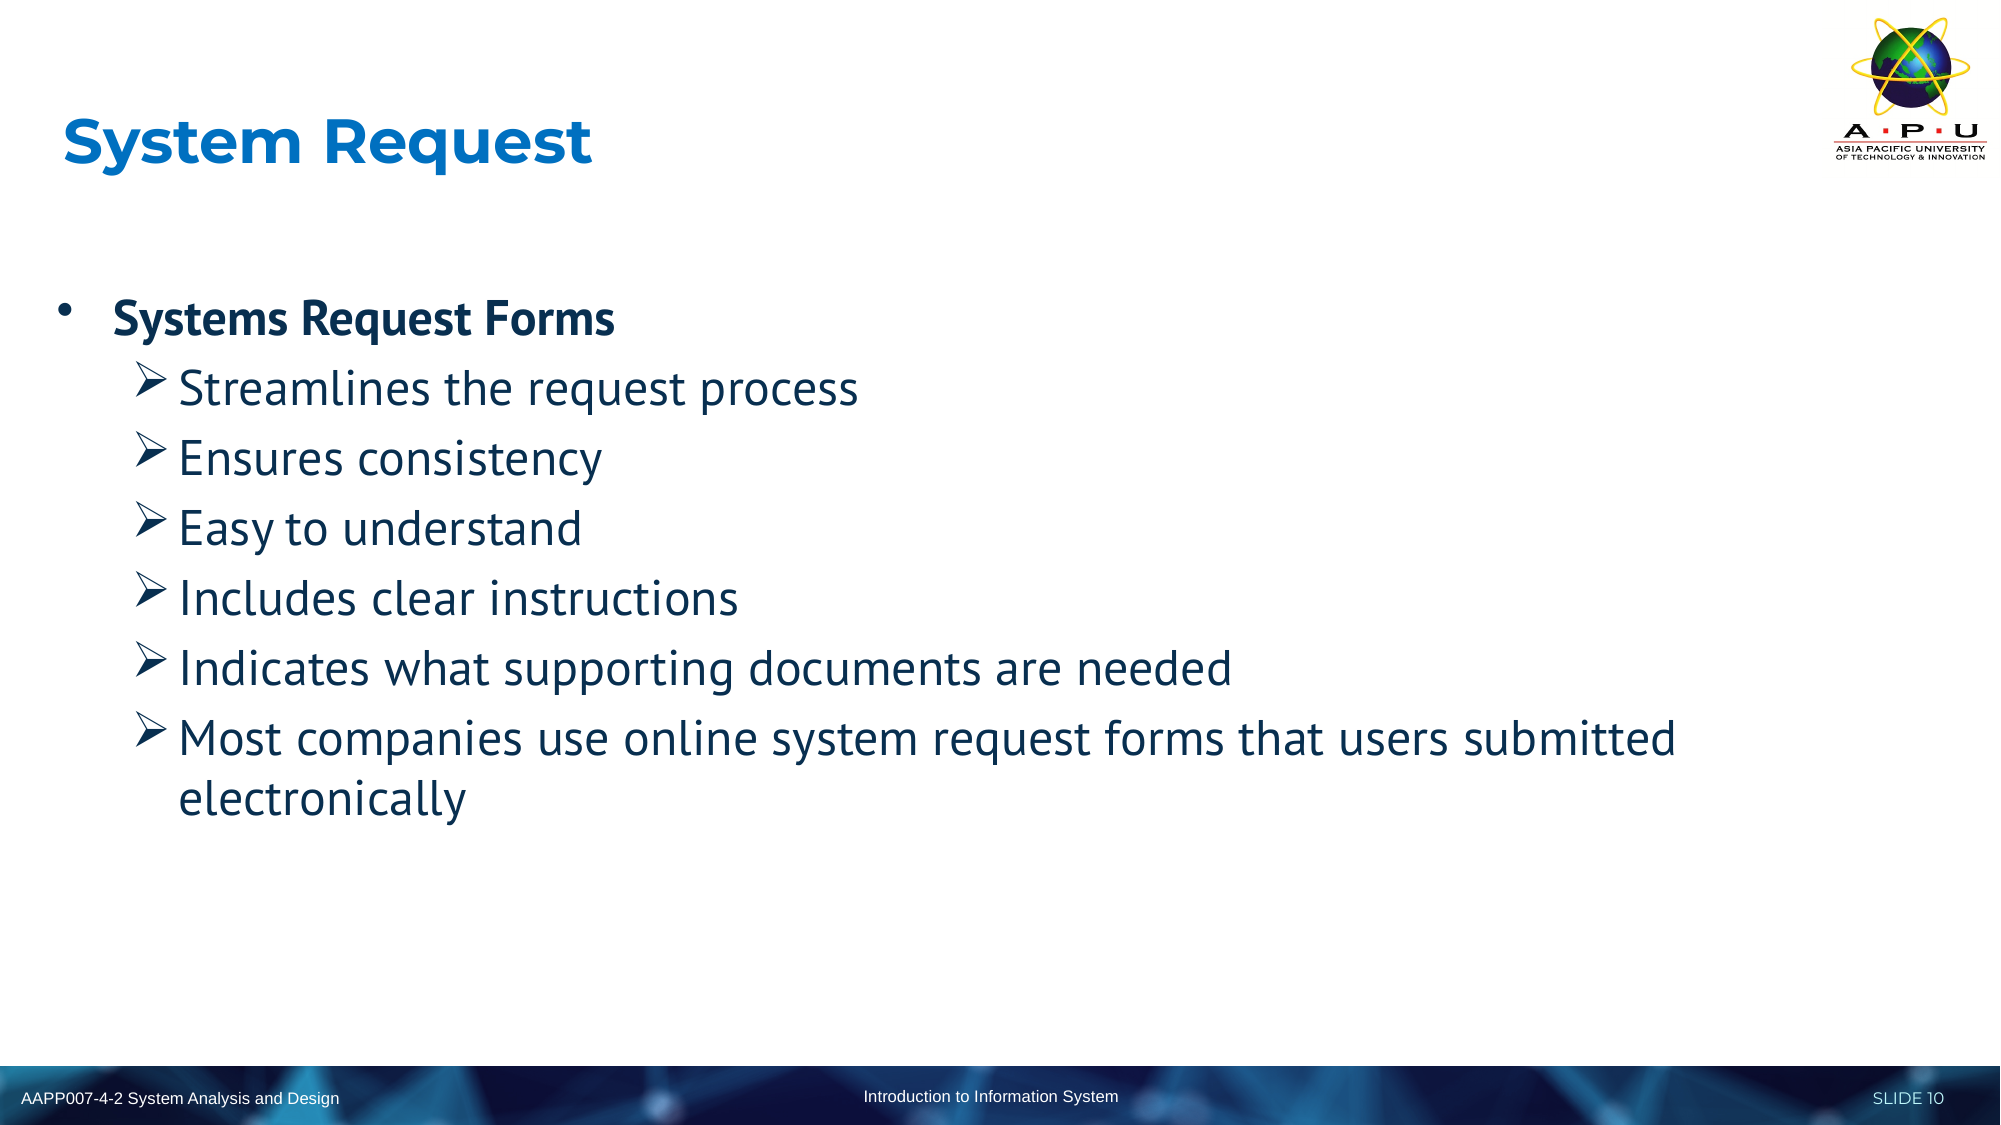

# System Request
Systems Request Forms
Streamlines the request process
Ensures consistency
Easy to understand
Includes clear instructions
Indicates what supporting documents are needed
Most companies use online system request forms that users submitted electronically